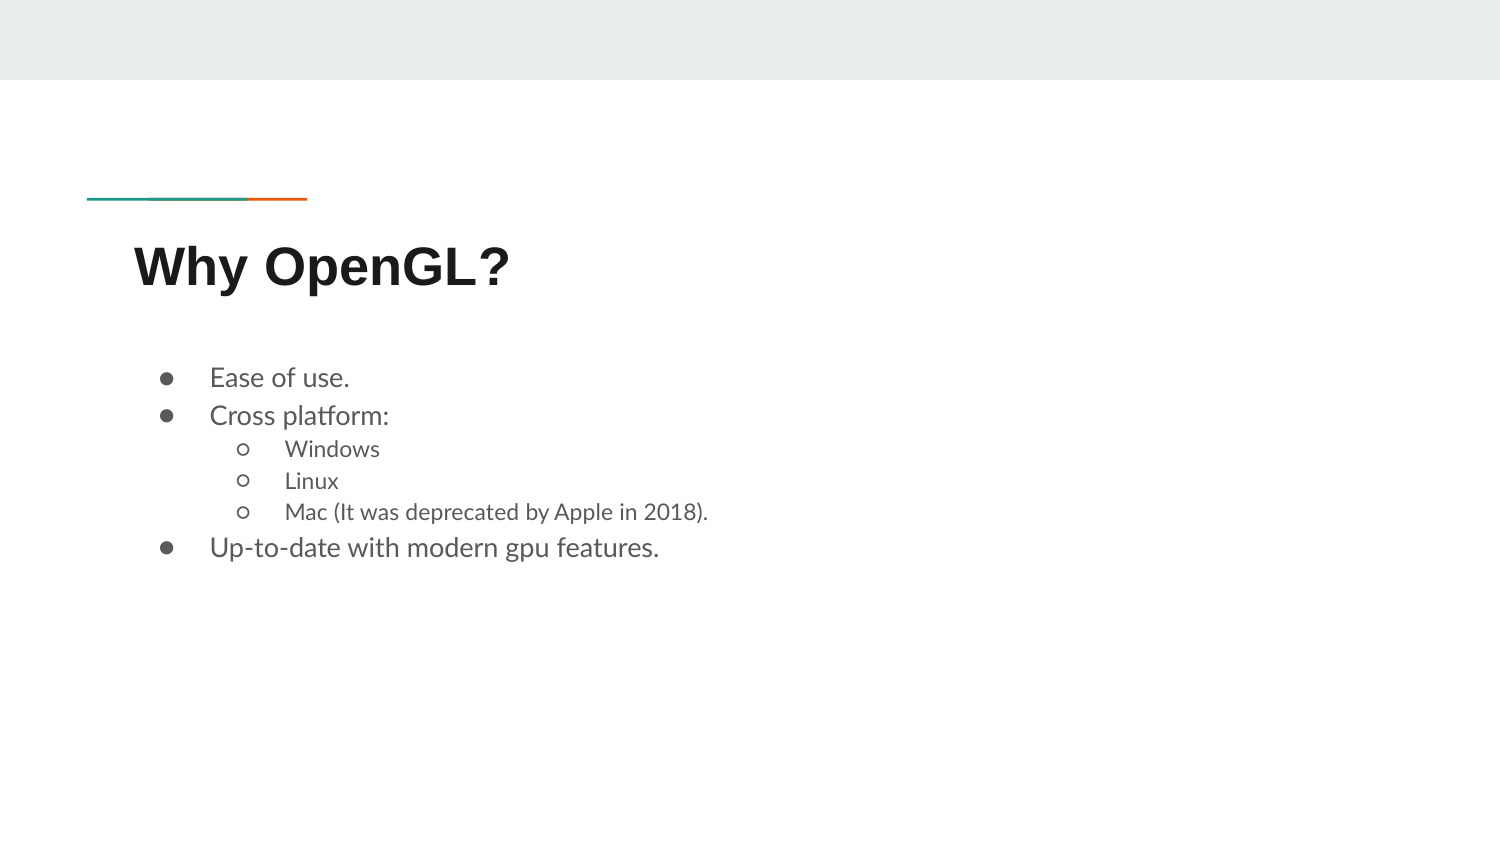

# Why OpenGL?
Ease of use.
Cross platform:
Windows
Linux
Mac (It was deprecated by Apple in 2018).
Up-to-date with modern gpu features.